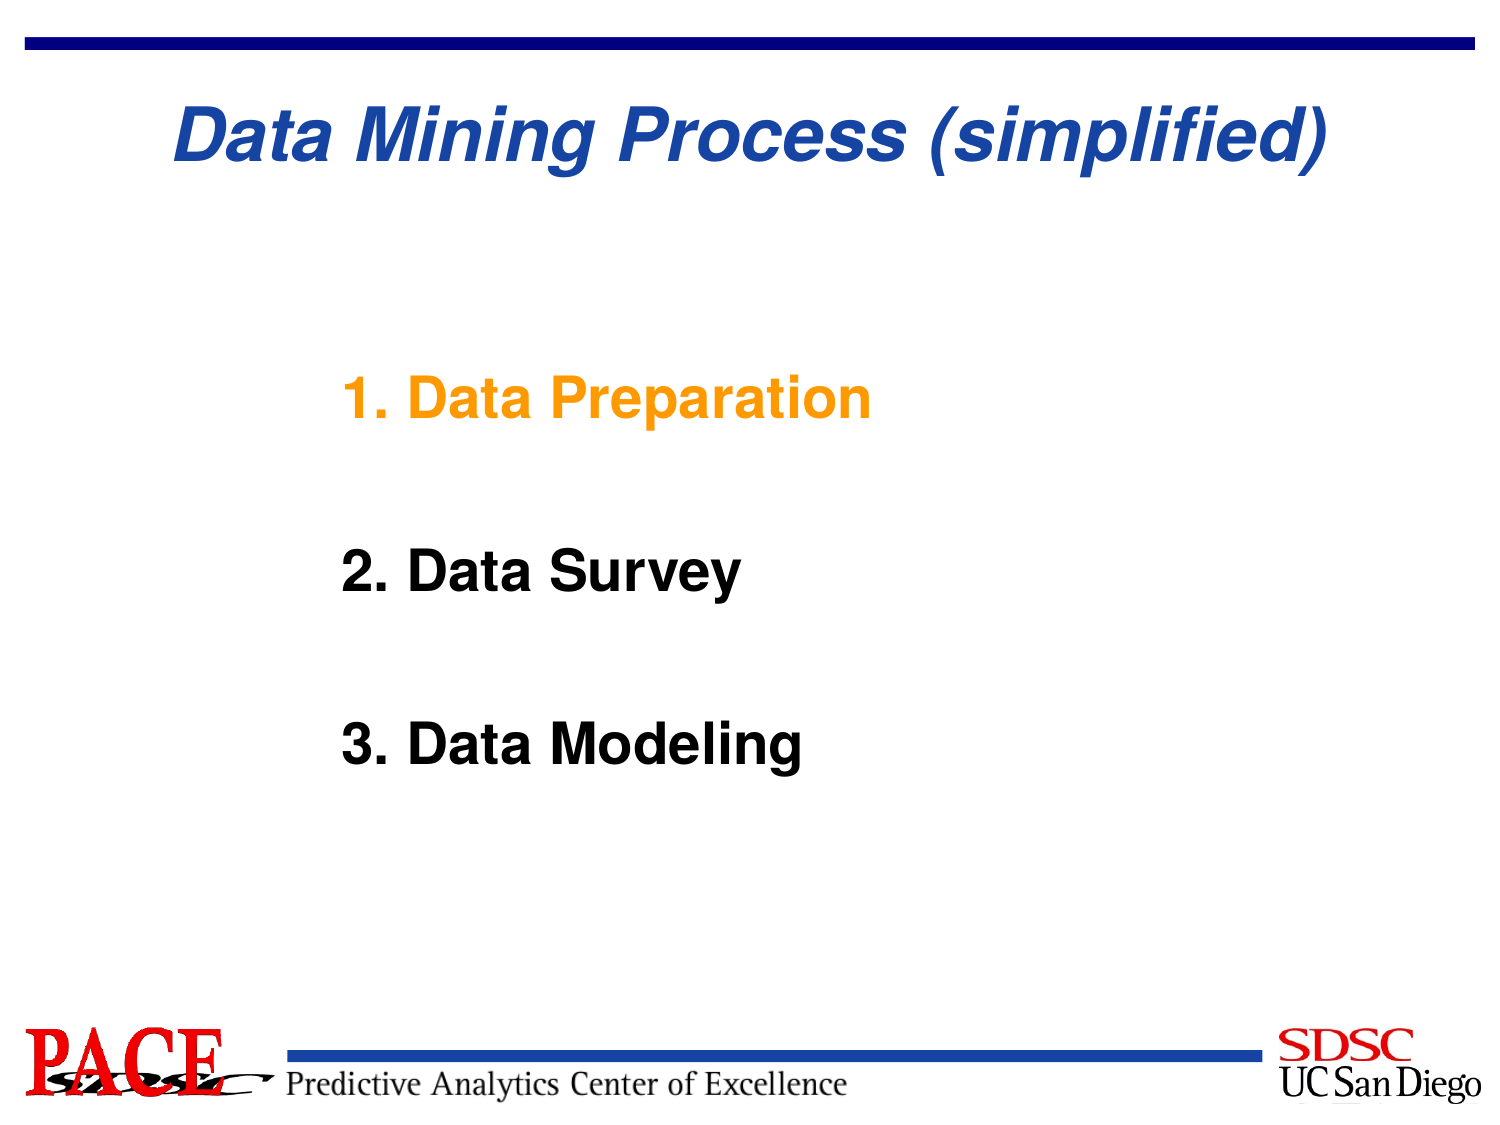

# Data Mining Process (simplified)
1. Data Preparation
2. Data Survey
3. Data Modeling